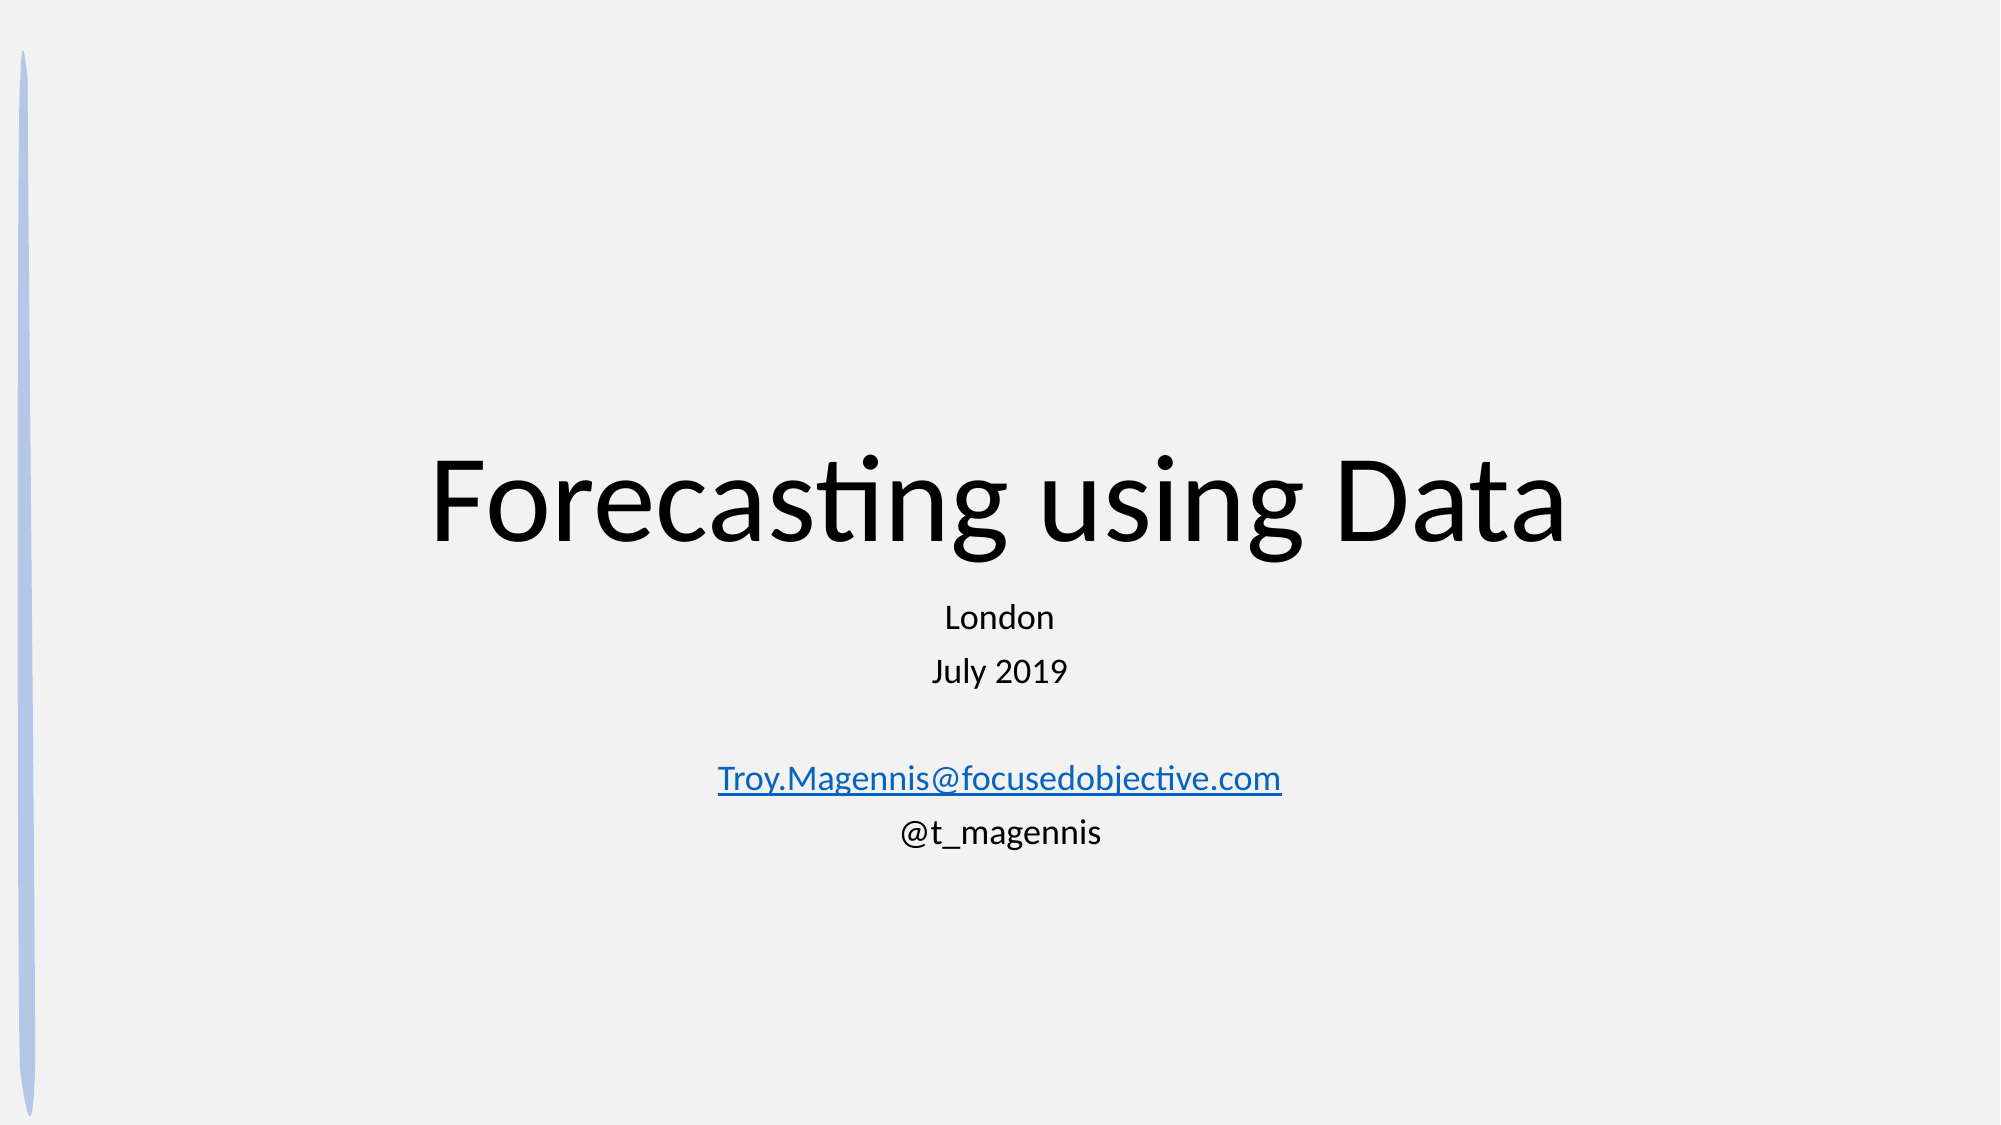

# Forecasting using Data
London
July 2019

Troy.Magennis@focusedobjective.com
@t_magennis